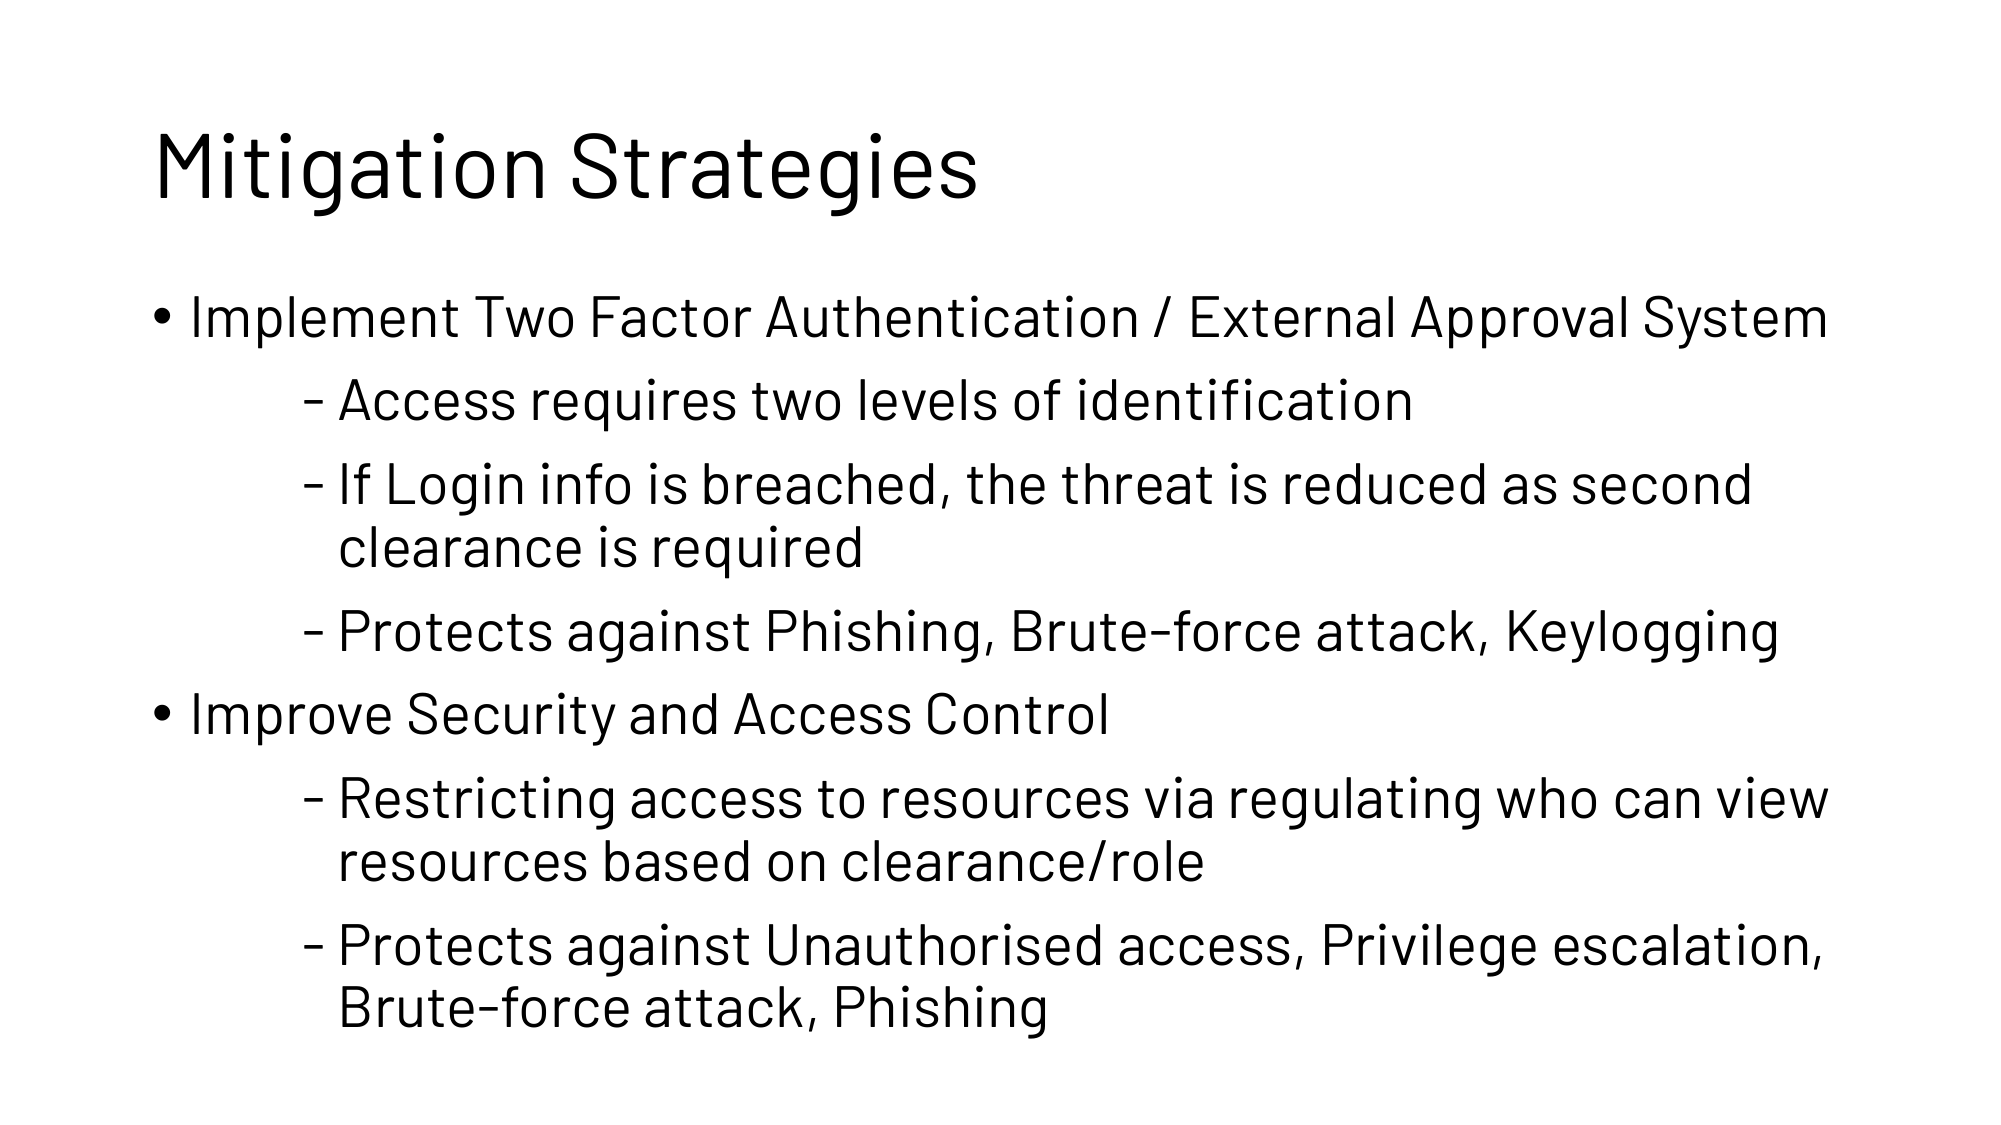

# Mitigation Strategies
Implement Two Factor Authentication / External Approval System
	- Access requires two levels of identification
	- If Login info is breached, the threat is reduced as second 	 	   clearance is required
	- Protects against Phishing, Brute-force attack, Keylogging
Improve Security and Access Control
	- Restricting access to resources via regulating who can view 	   resources based on clearance/role
	- Protects against Unauthorised access, Privilege escalation, 	   Brute-force attack, Phishing